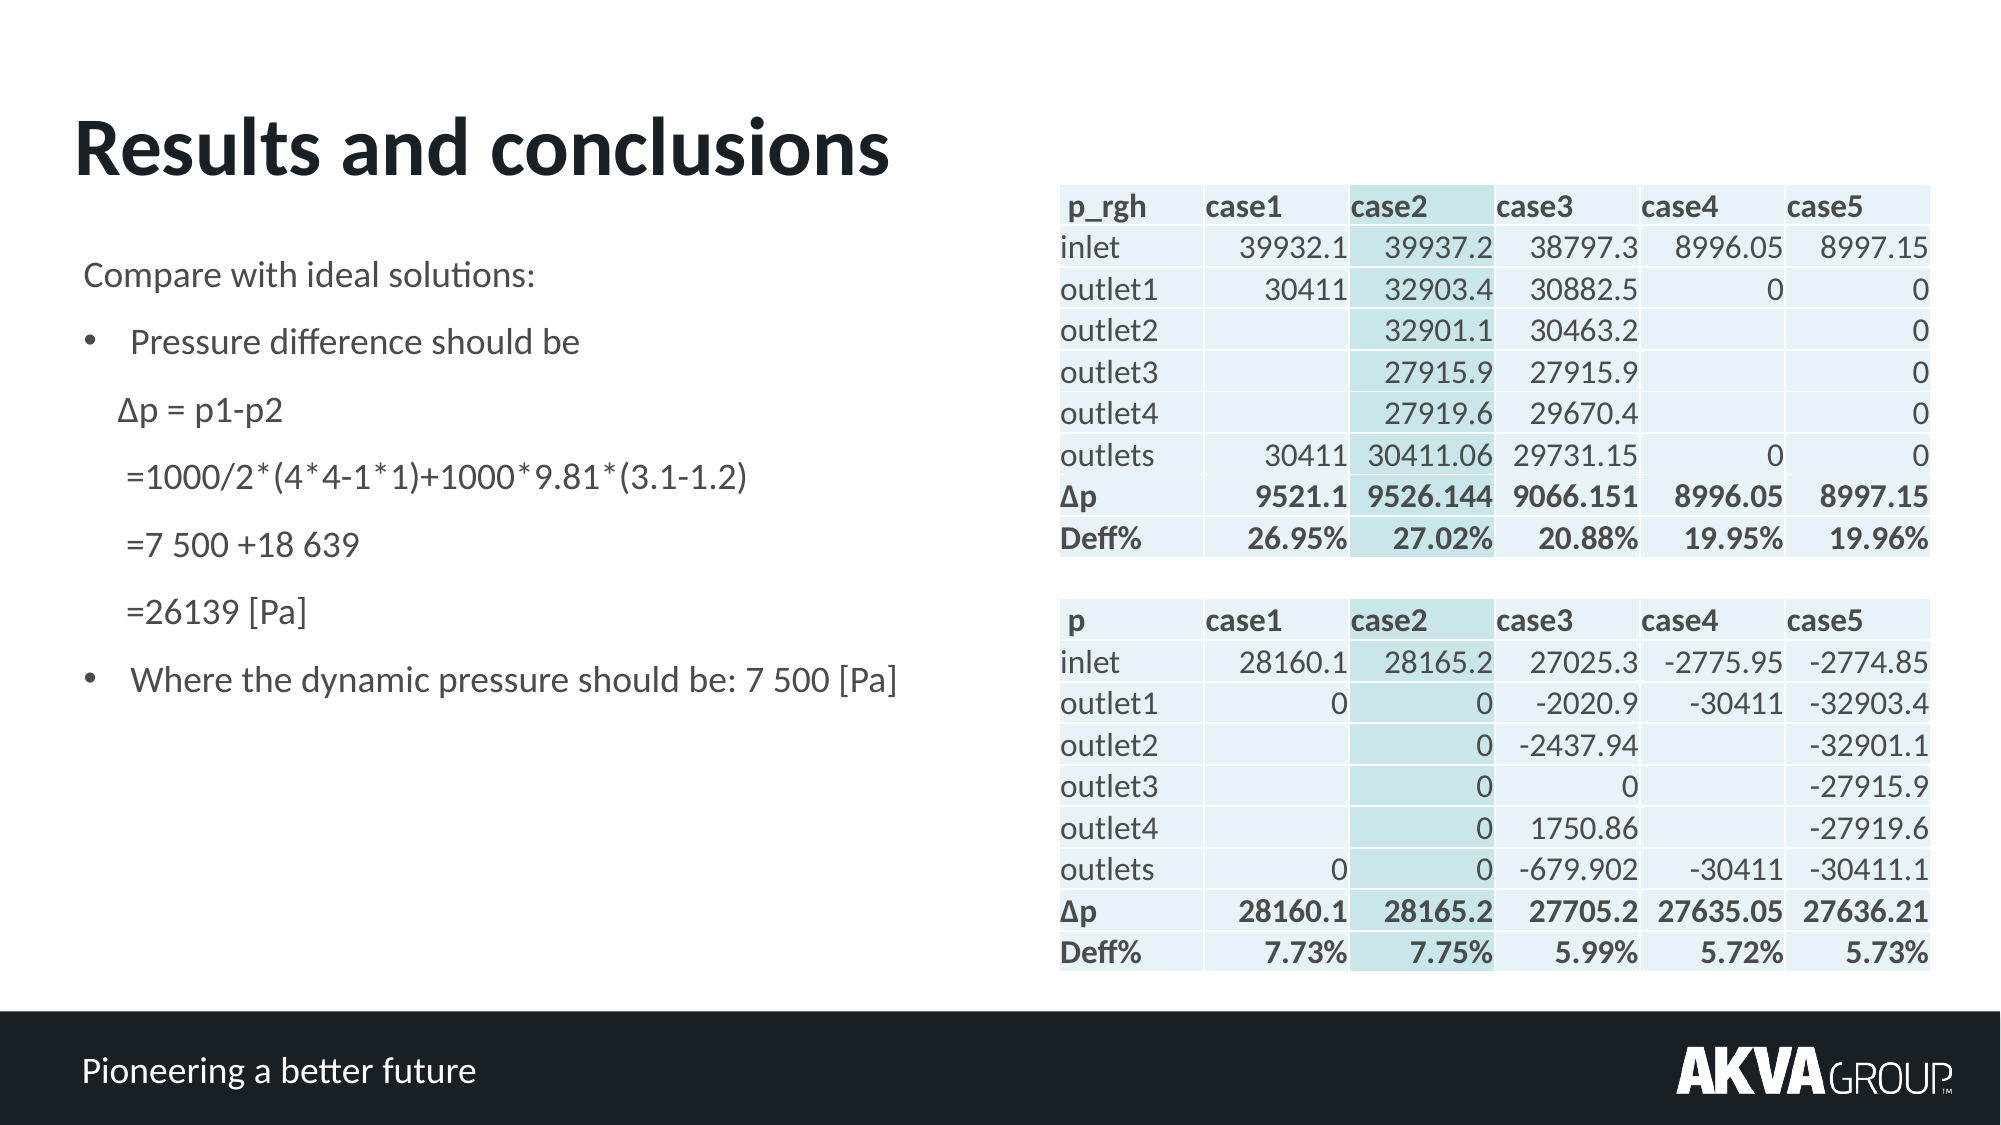

# Results and conclusions
| p\_rgh | case1 | case2 | case3 | case4 | case5 |
| --- | --- | --- | --- | --- | --- |
| inlet | 39932.1 | 39937.2 | 38797.3 | 8996.05 | 8997.15 |
| outlet1 | 30411 | 32903.4 | 30882.5 | 0 | 0 |
| outlet2 |  | 32901.1 | 30463.2 |  | 0 |
| outlet3 |  | 27915.9 | 27915.9 |  | 0 |
| outlet4 |  | 27919.6 | 29670.4 |  | 0 |
| outlets | 30411 | 30411.06 | 29731.15 | 0 | 0 |
| Δp | 9521.1 | 9526.144 | 9066.151 | 8996.05 | 8997.15 |
| Deff% | 26.95% | 27.02% | 20.88% | 19.95% | 19.96% |
Compare with ideal solutions:
Pressure difference should be
    Δp = p1-p2
     =1000/2*(4*4-1*1)+1000*9.81*(3.1-1.2)
     =7 500 +18 639
     =26139 [Pa]
Where the dynamic pressure should be: 7 500 [Pa]

| p | case1 | case2 | case3 | case4 | case5 |
| --- | --- | --- | --- | --- | --- |
| inlet | 28160.1 | 28165.2 | 27025.3 | -2775.95 | -2774.85 |
| outlet1 | 0 | 0 | -2020.9 | -30411 | -32903.4 |
| outlet2 |  | 0 | -2437.94 |  | -32901.1 |
| outlet3 |  | 0 | 0 |  | -27915.9 |
| outlet4 |  | 0 | 1750.86 |  | -27919.6 |
| outlets | 0 | 0 | -679.902 | -30411 | -30411.1 |
| Δp | 28160.1 | 28165.2 | 27705.2 | 27635.05 | 27636.21 |
| Deff% | 7.73% | 7.75% | 5.99% | 5.72% | 5.73% |